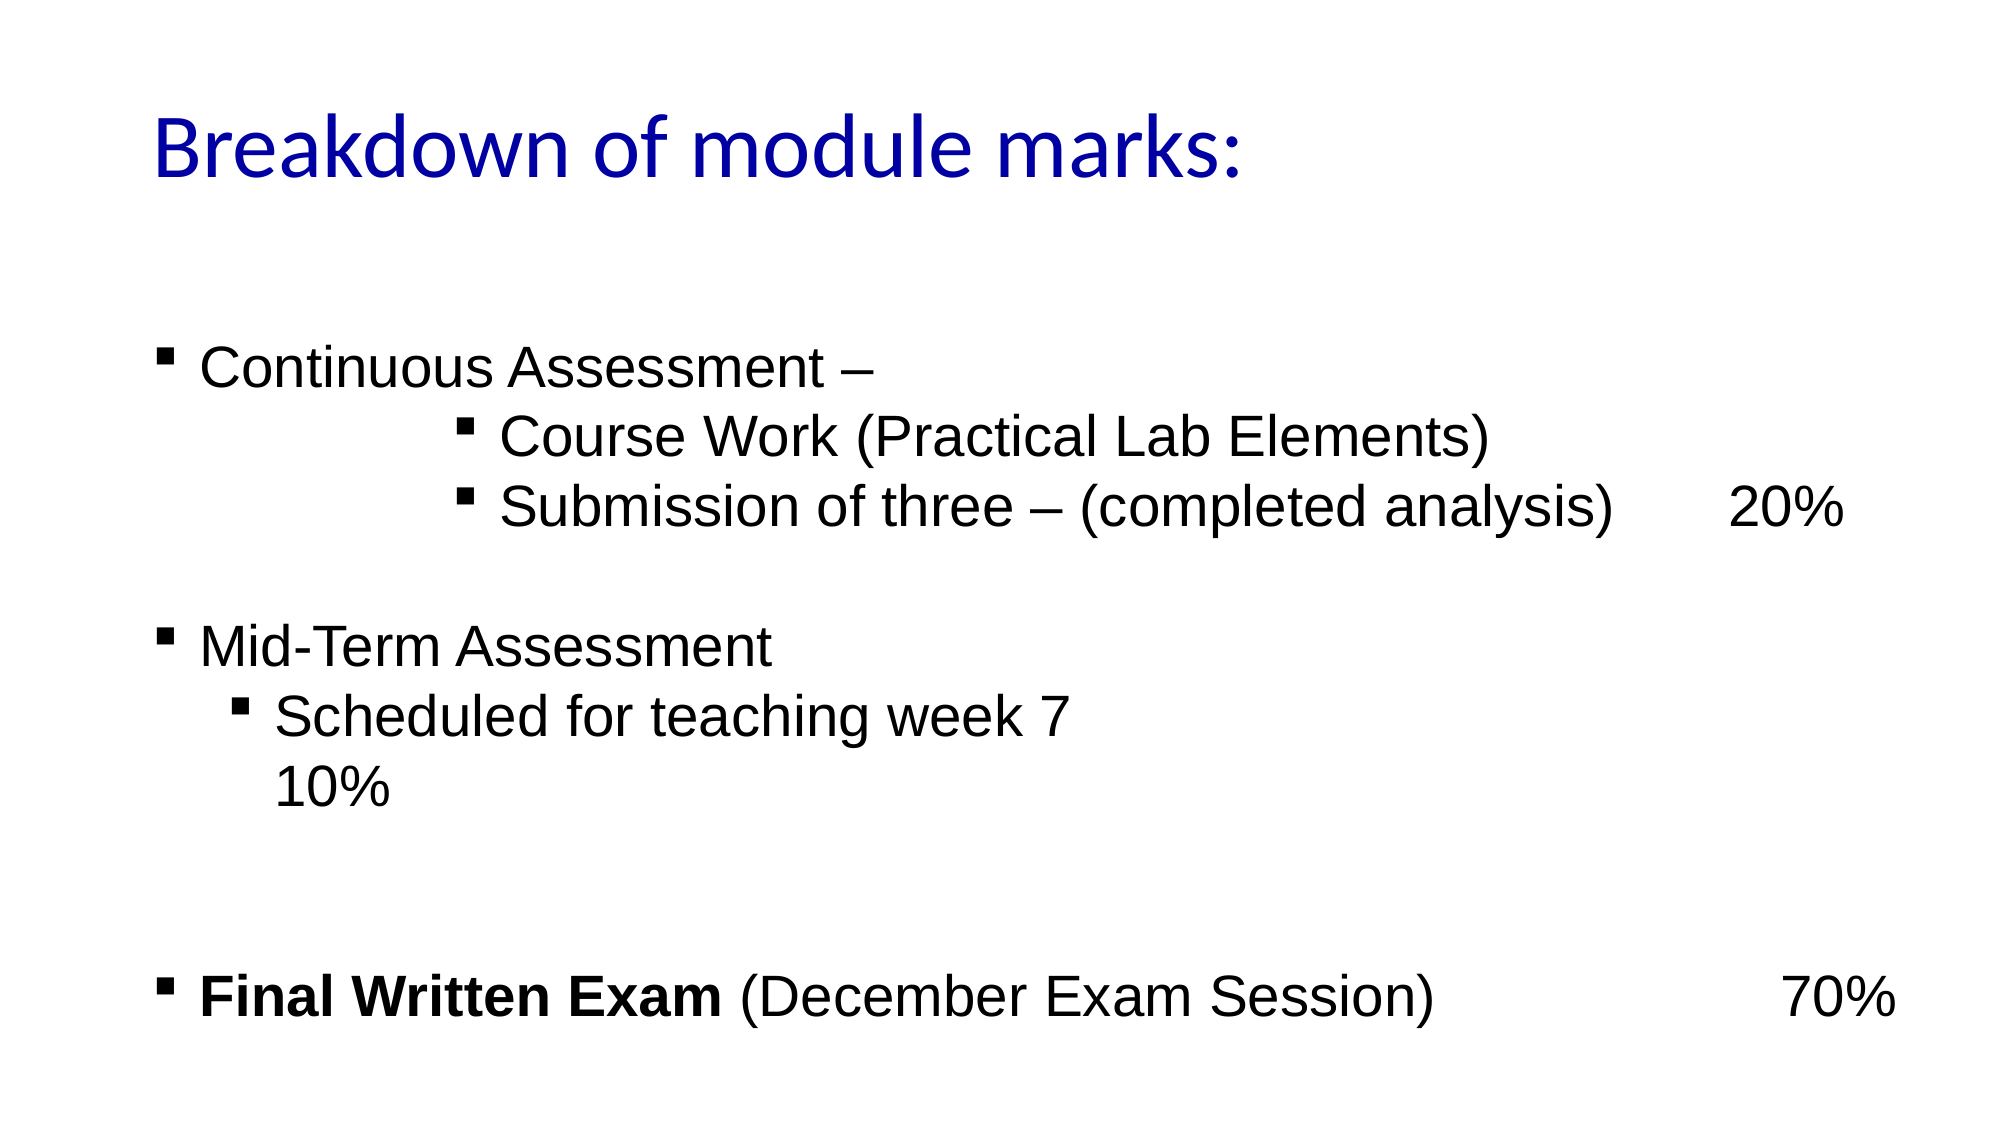

# Breakdown of module marks:
Continuous Assessment –
Course Work (Practical Lab Elements)
Submission of three – (completed analysis)       20%

Mid-Term Assessment
Scheduled for teaching week 7       				     10%

Final Written Exam (December Exam Session)		     70%